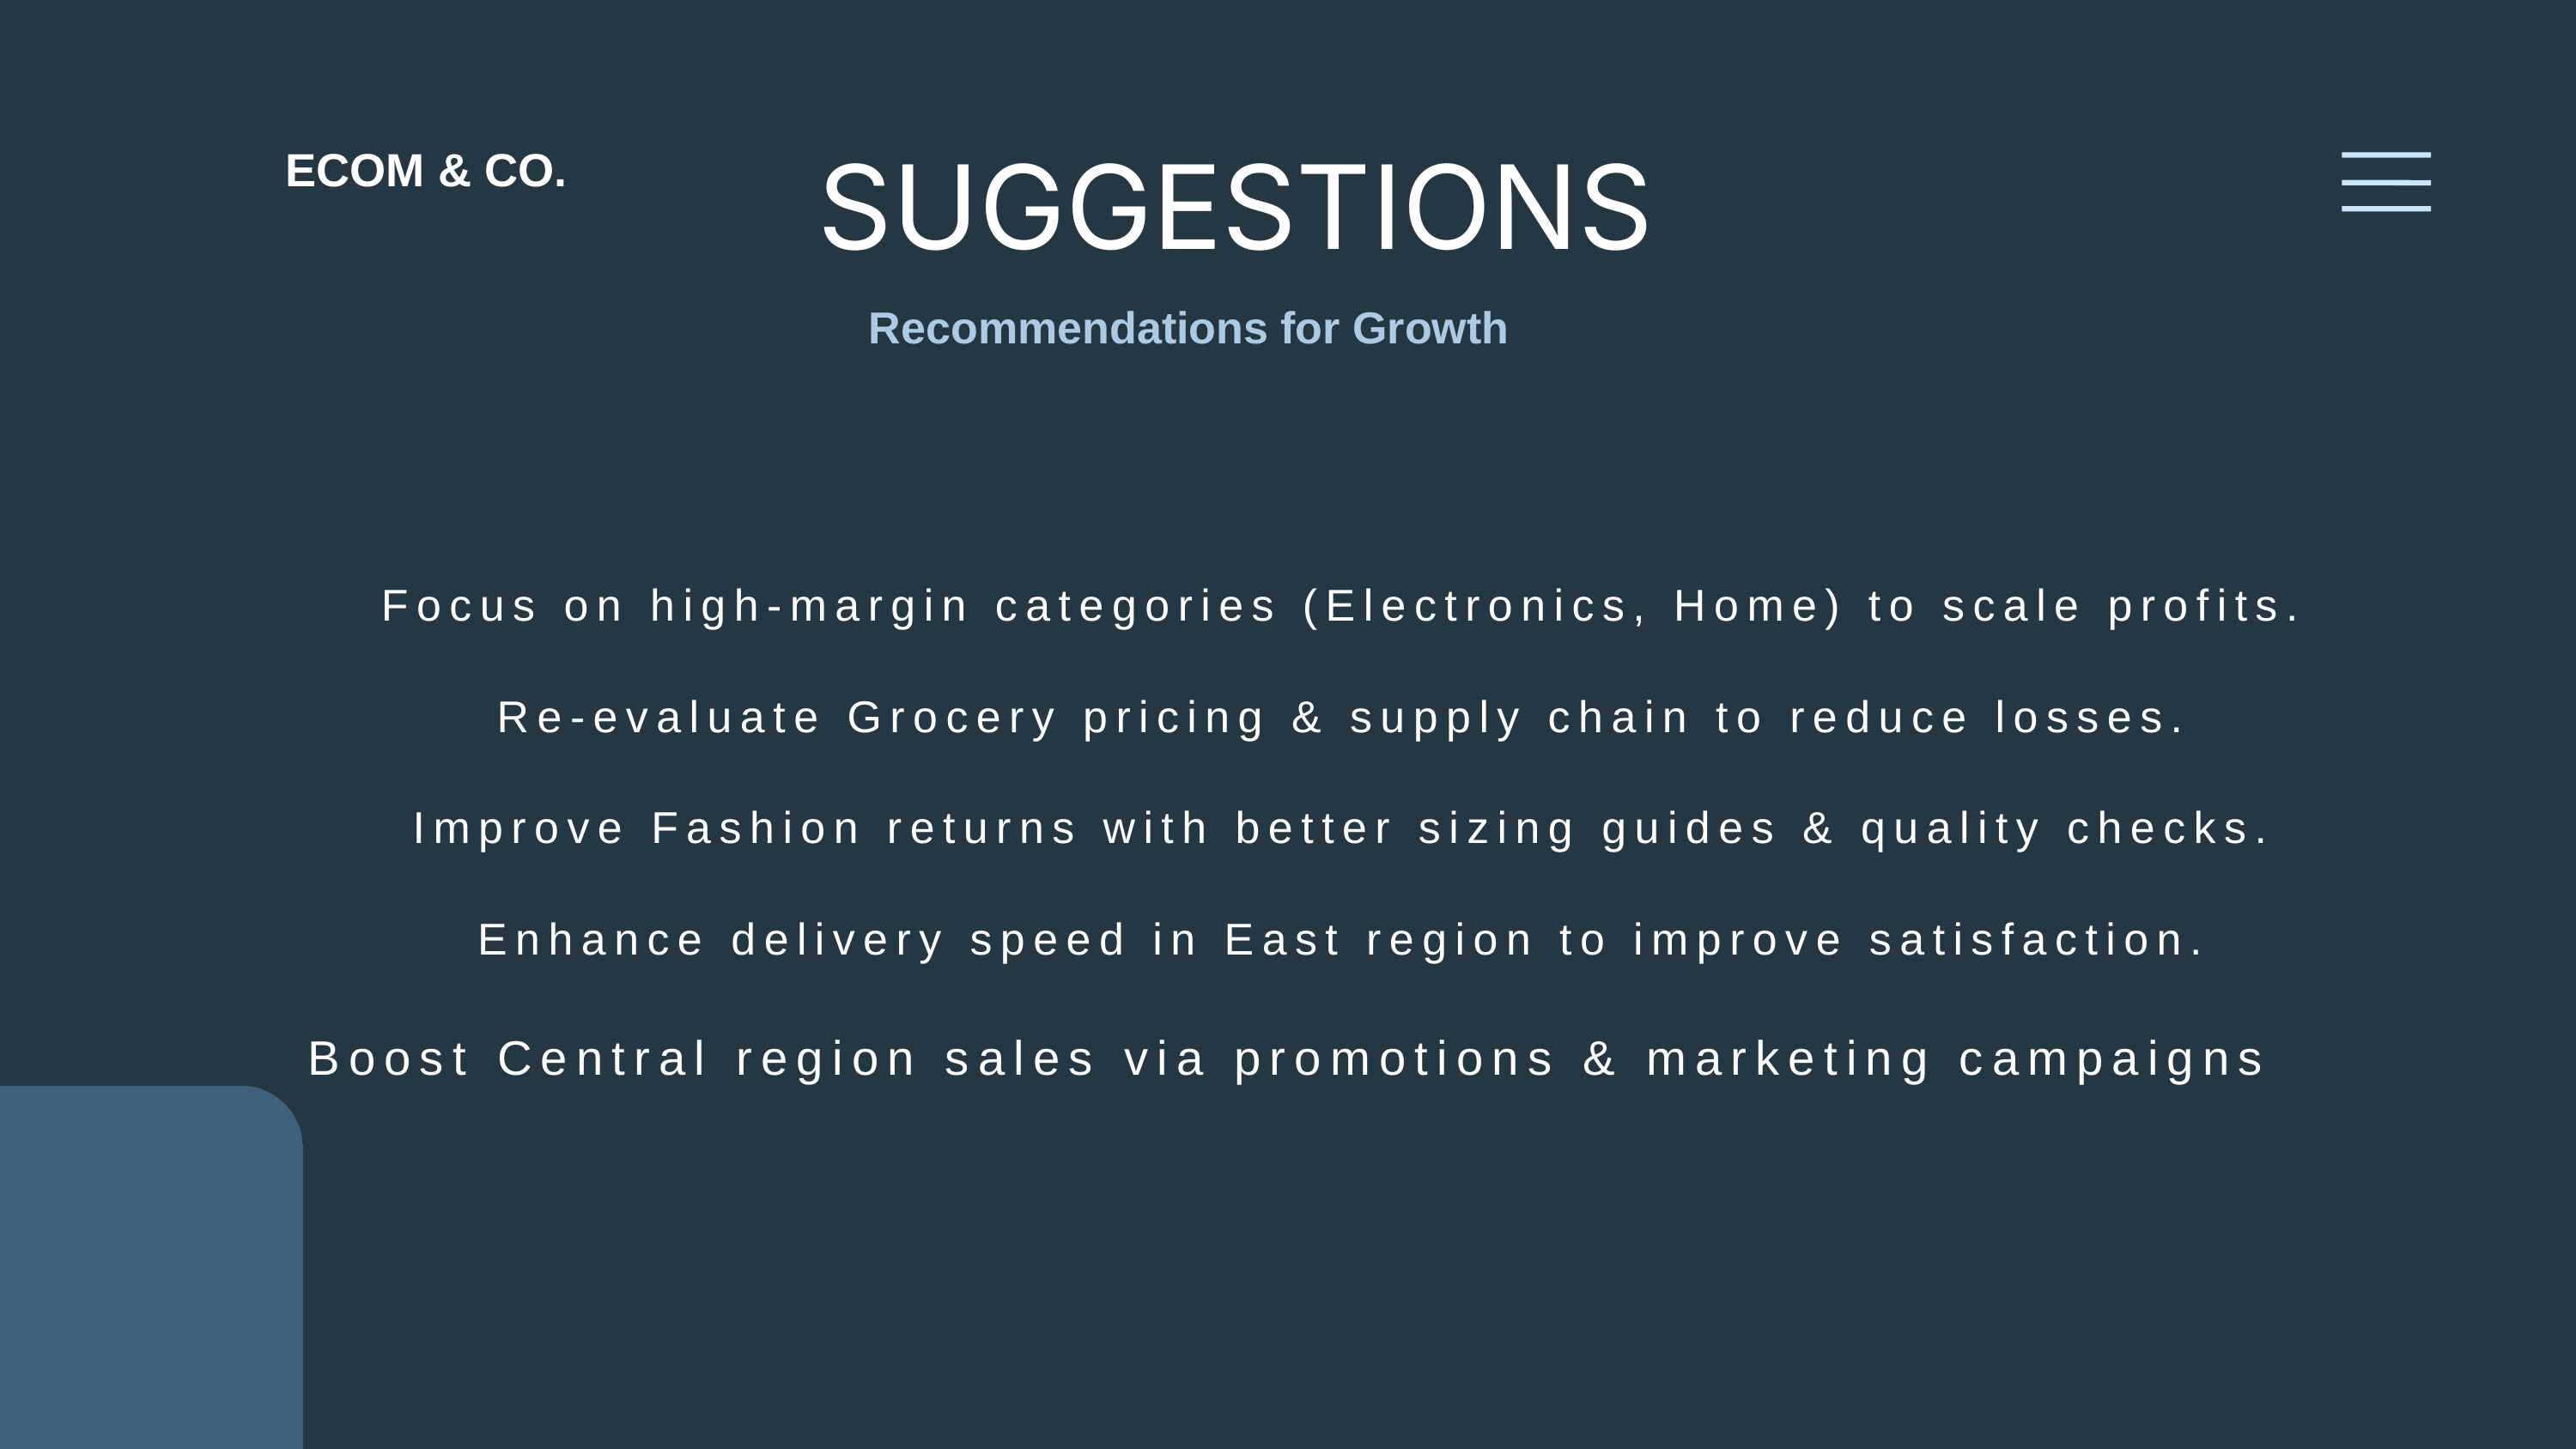

ECOM & CO.

SUGGESTIONS

Recommendations for Growth
Focus on high-margin categories (Electronics, Home) to scale profits.
Re-evaluate Grocery pricing & supply chain to reduce losses.
Improve Fashion returns with better sizing guides & quality checks.
Enhance delivery speed in East region to improve satisfaction.
Boost Central region sales via promotions & marketing campaigns